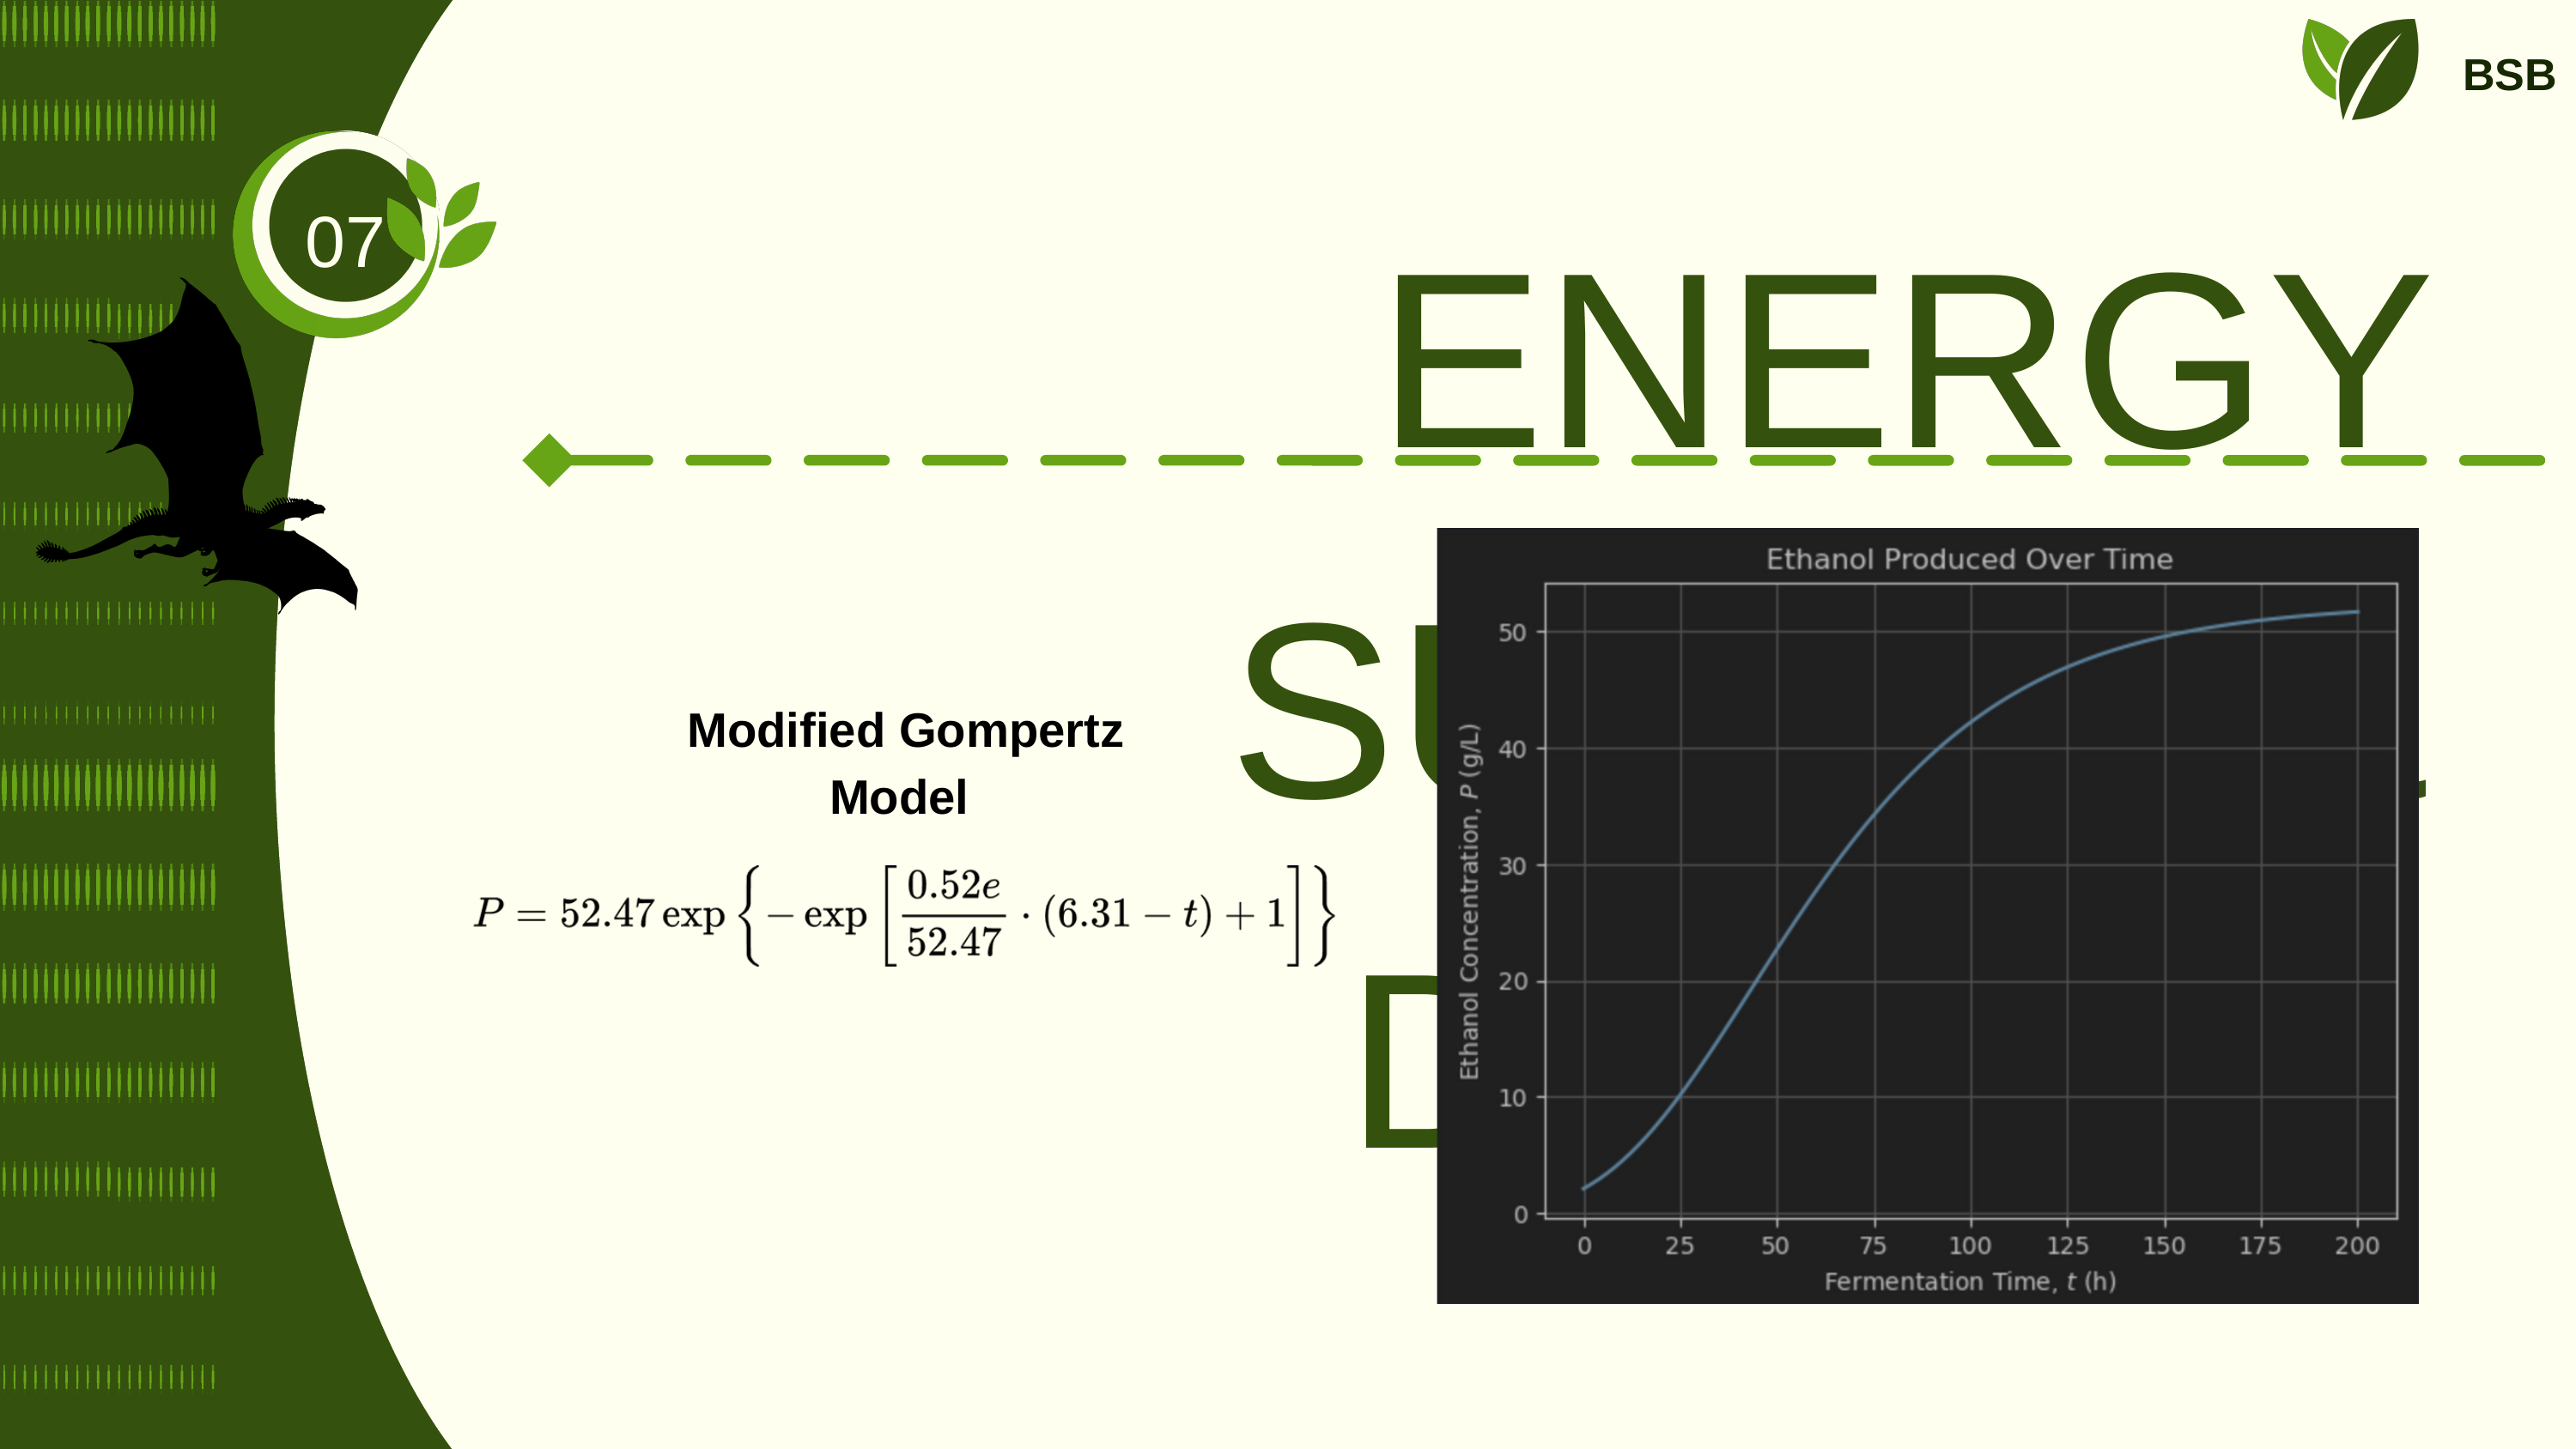

BSB

ENERGY SUPPLY & DEMAND

07

Modified Gompertz Model